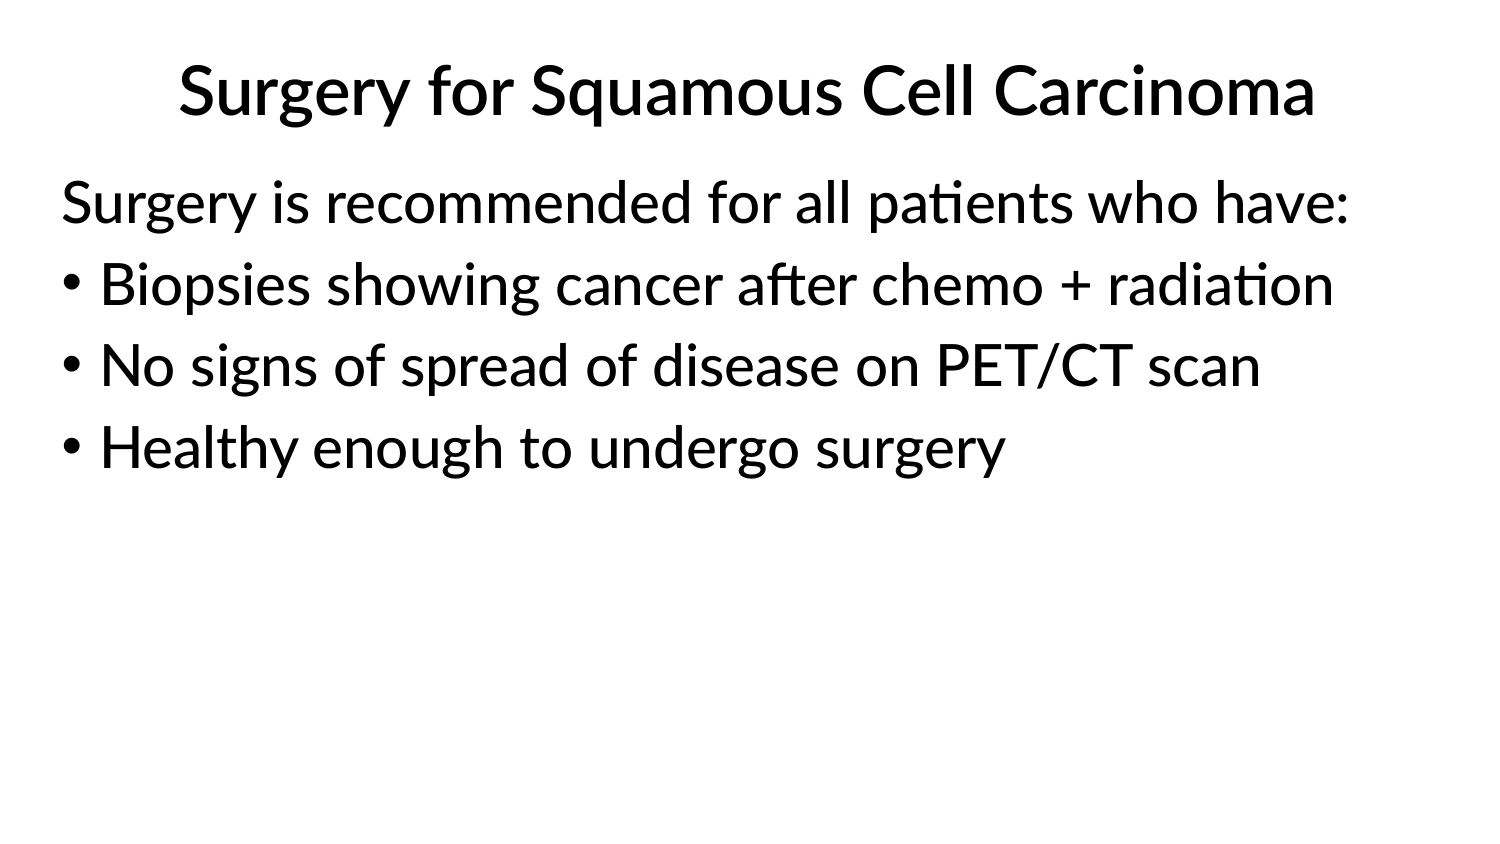

# Surgery for Squamous Cell Carcinoma
Surgery is recommended for all patients who have:
Biopsies showing cancer after chemo + radiation
No signs of spread of disease on PET/CT scan
Healthy enough to undergo surgery